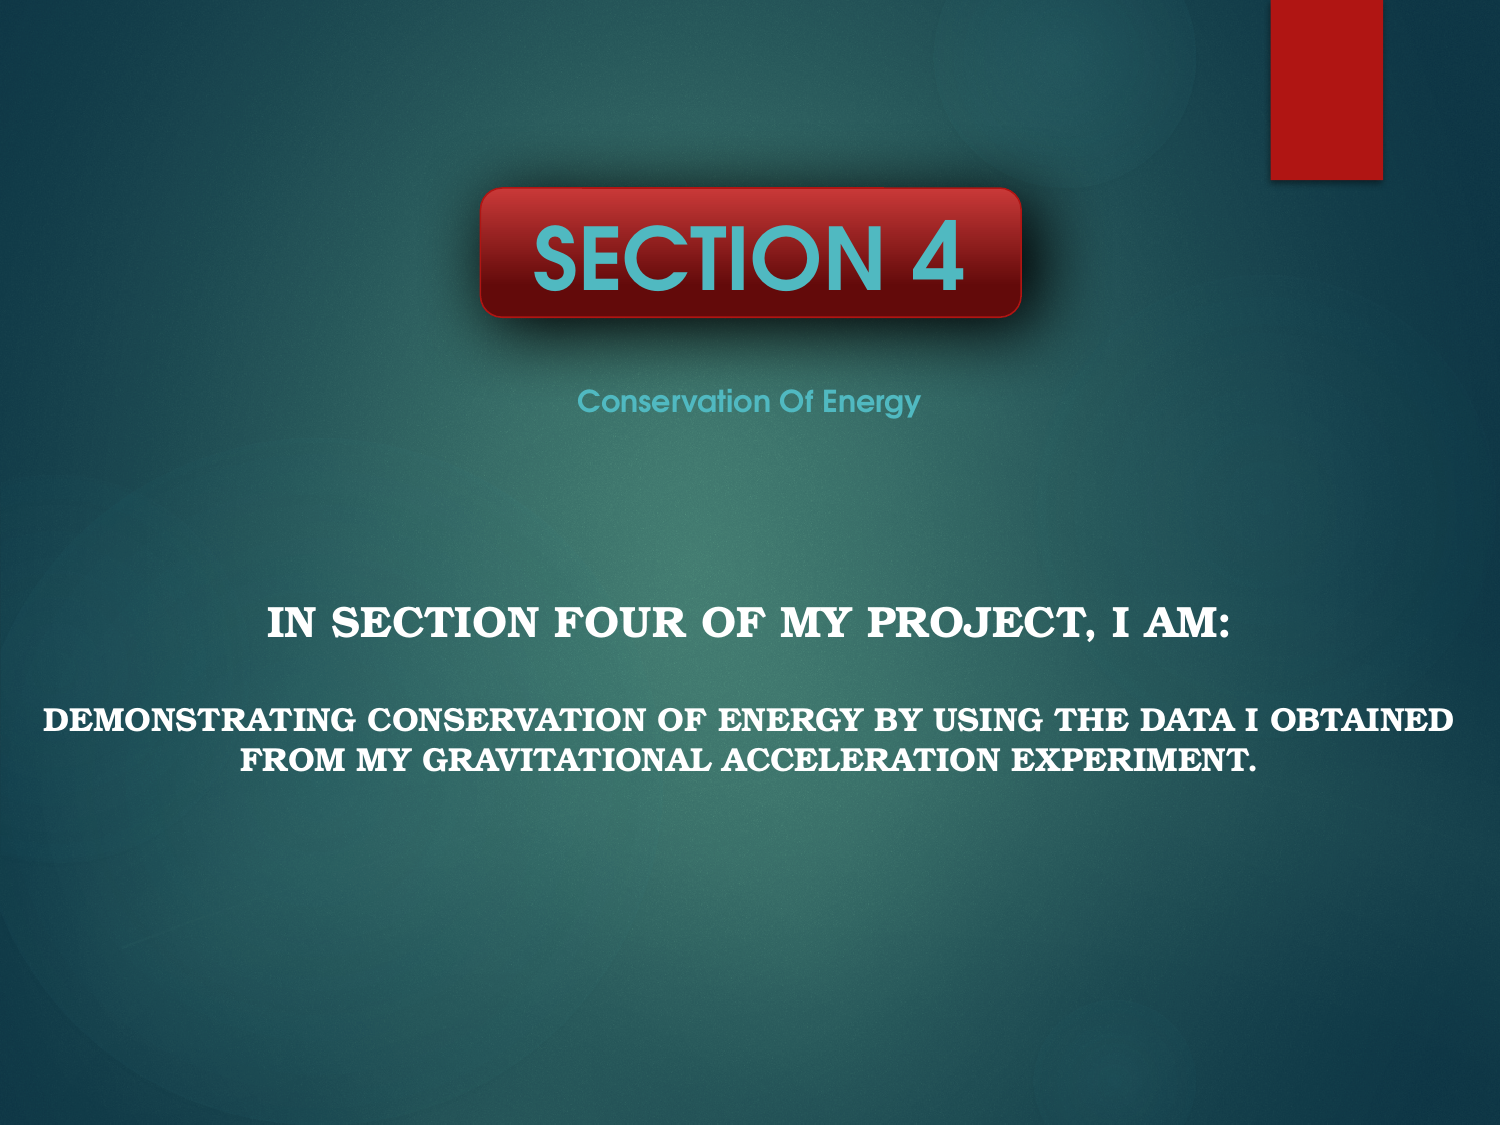

SECTION 4

# Conservation Of Energy
In section Four of my project, I am:

Demonstrating Conservation Of Energy by using the data I obtained from my gravitational acceleration experiment.